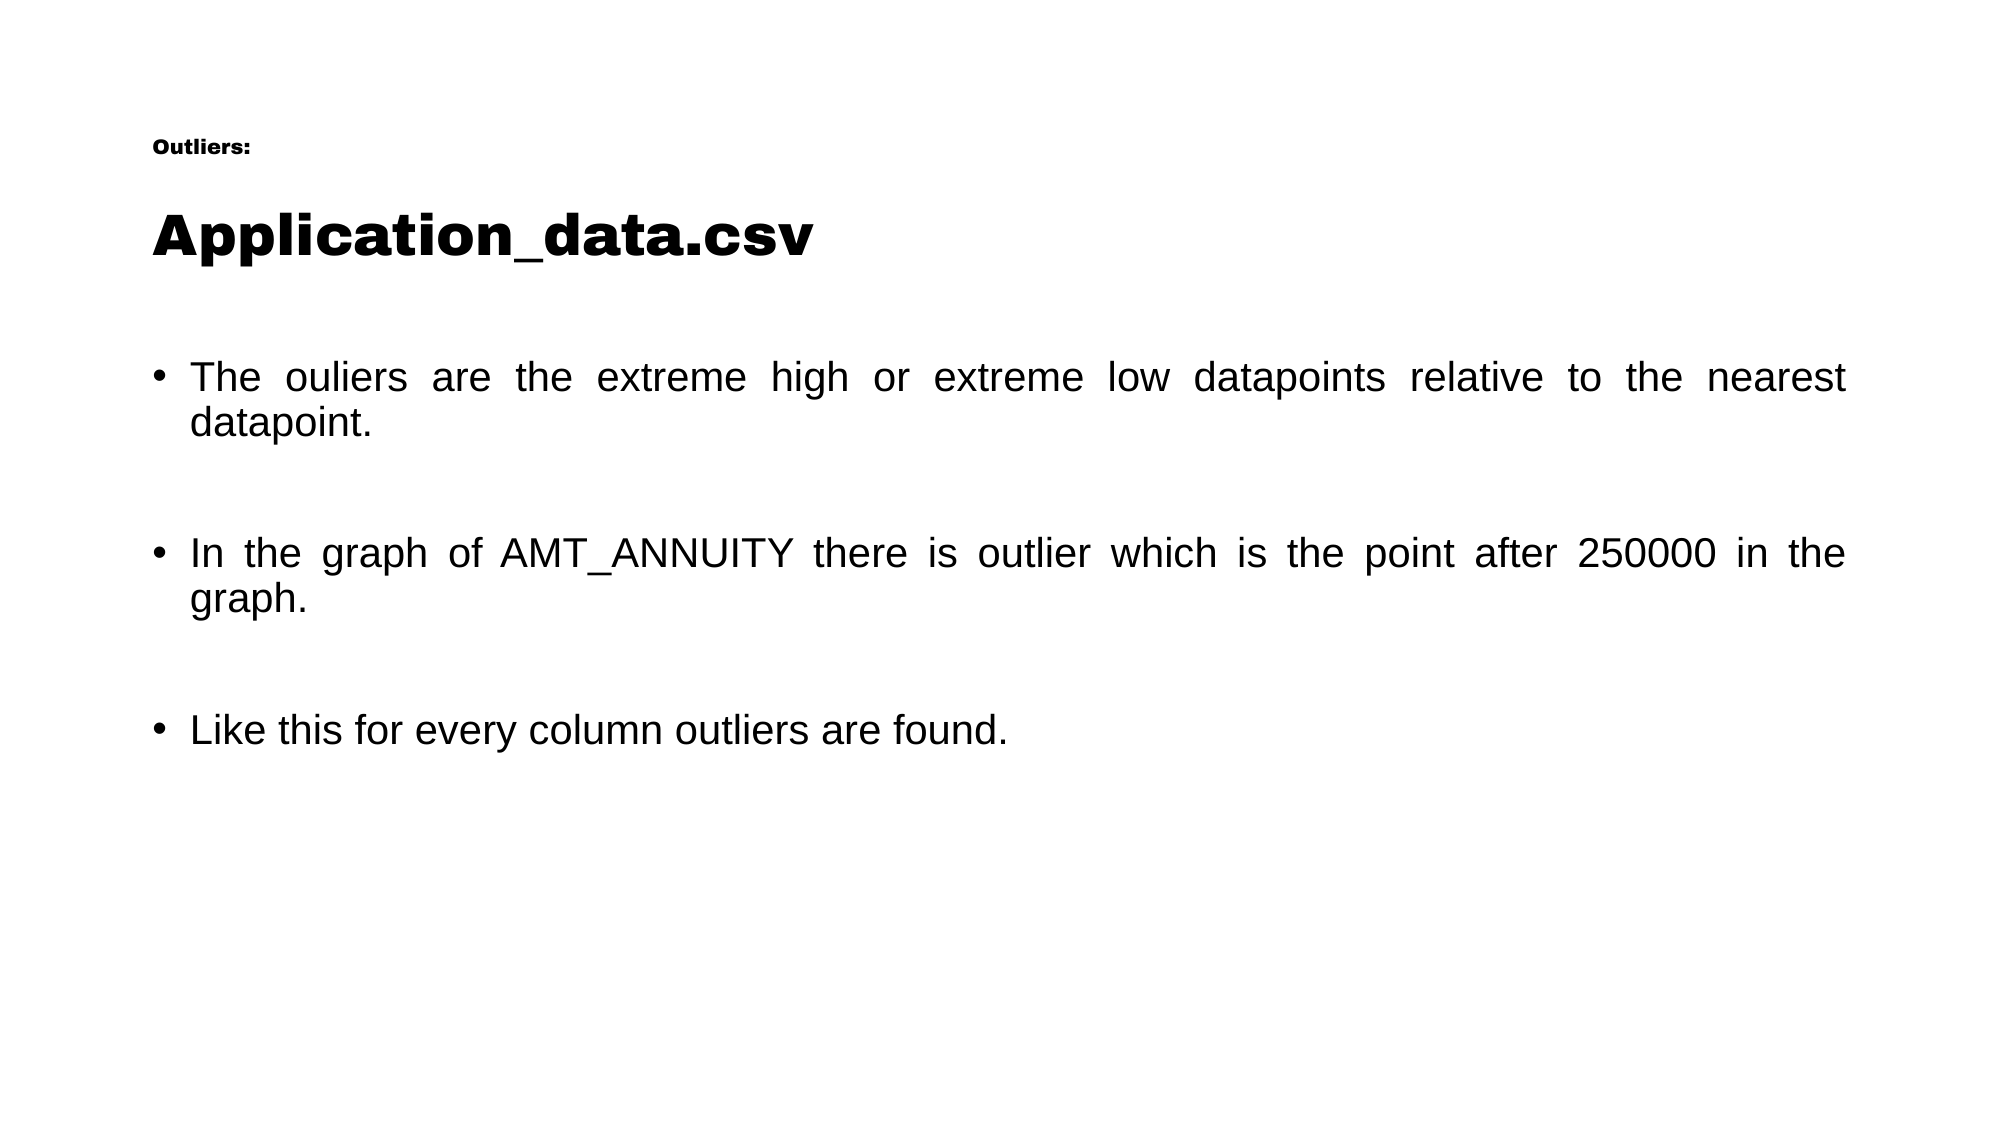

# Outliers:
Application_data.csv

The ouliers are the extreme high or extreme low datapoints relative to the nearest datapoint.

In the graph of AMT_ANNUITY there is outlier which is the point after 250000 in the graph.

Like this for every column outliers are found.